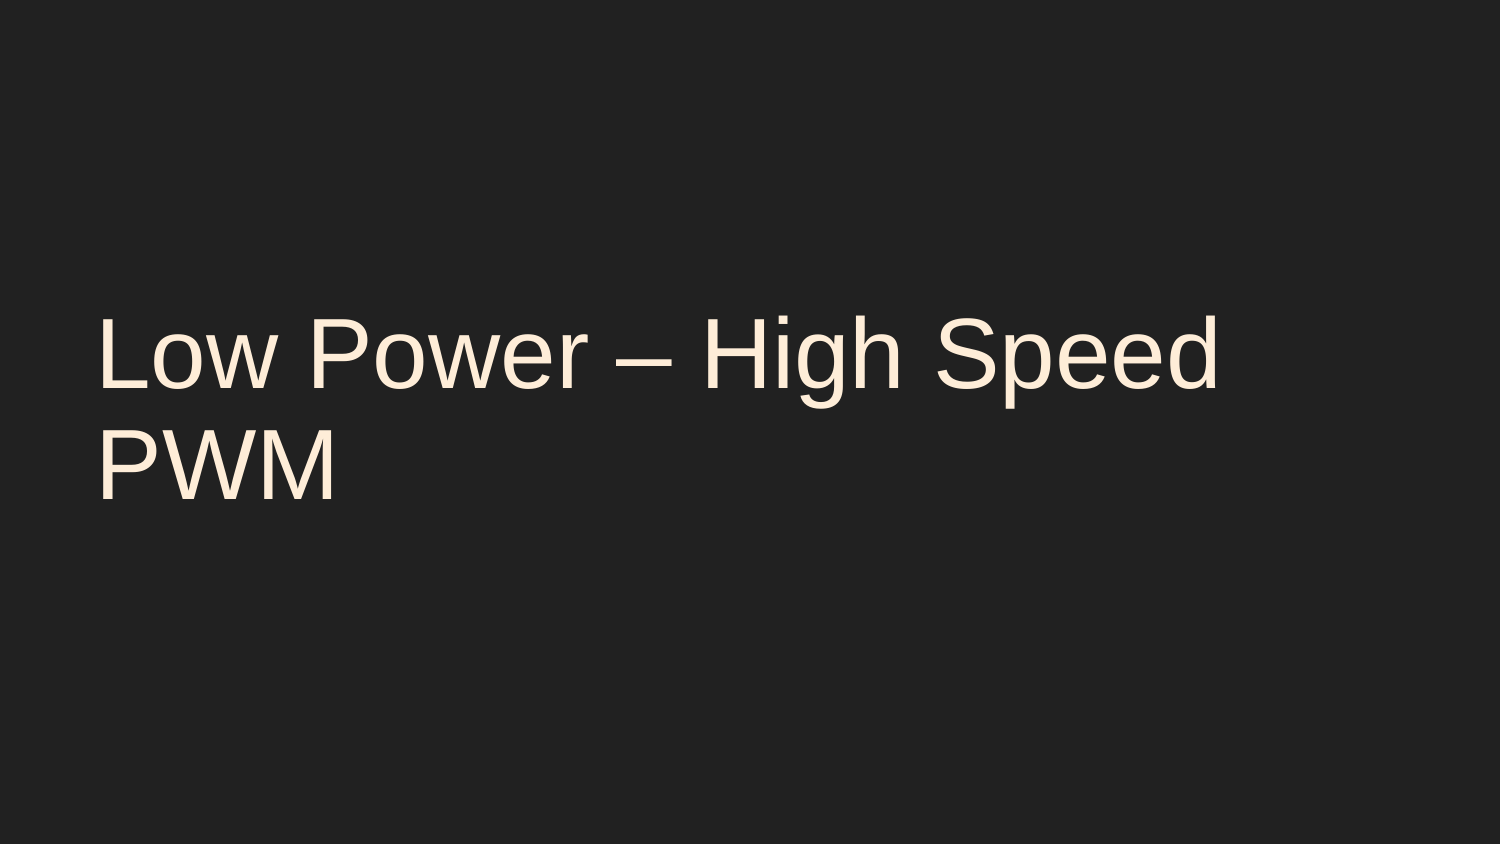

# Low Power – High Speed PWM